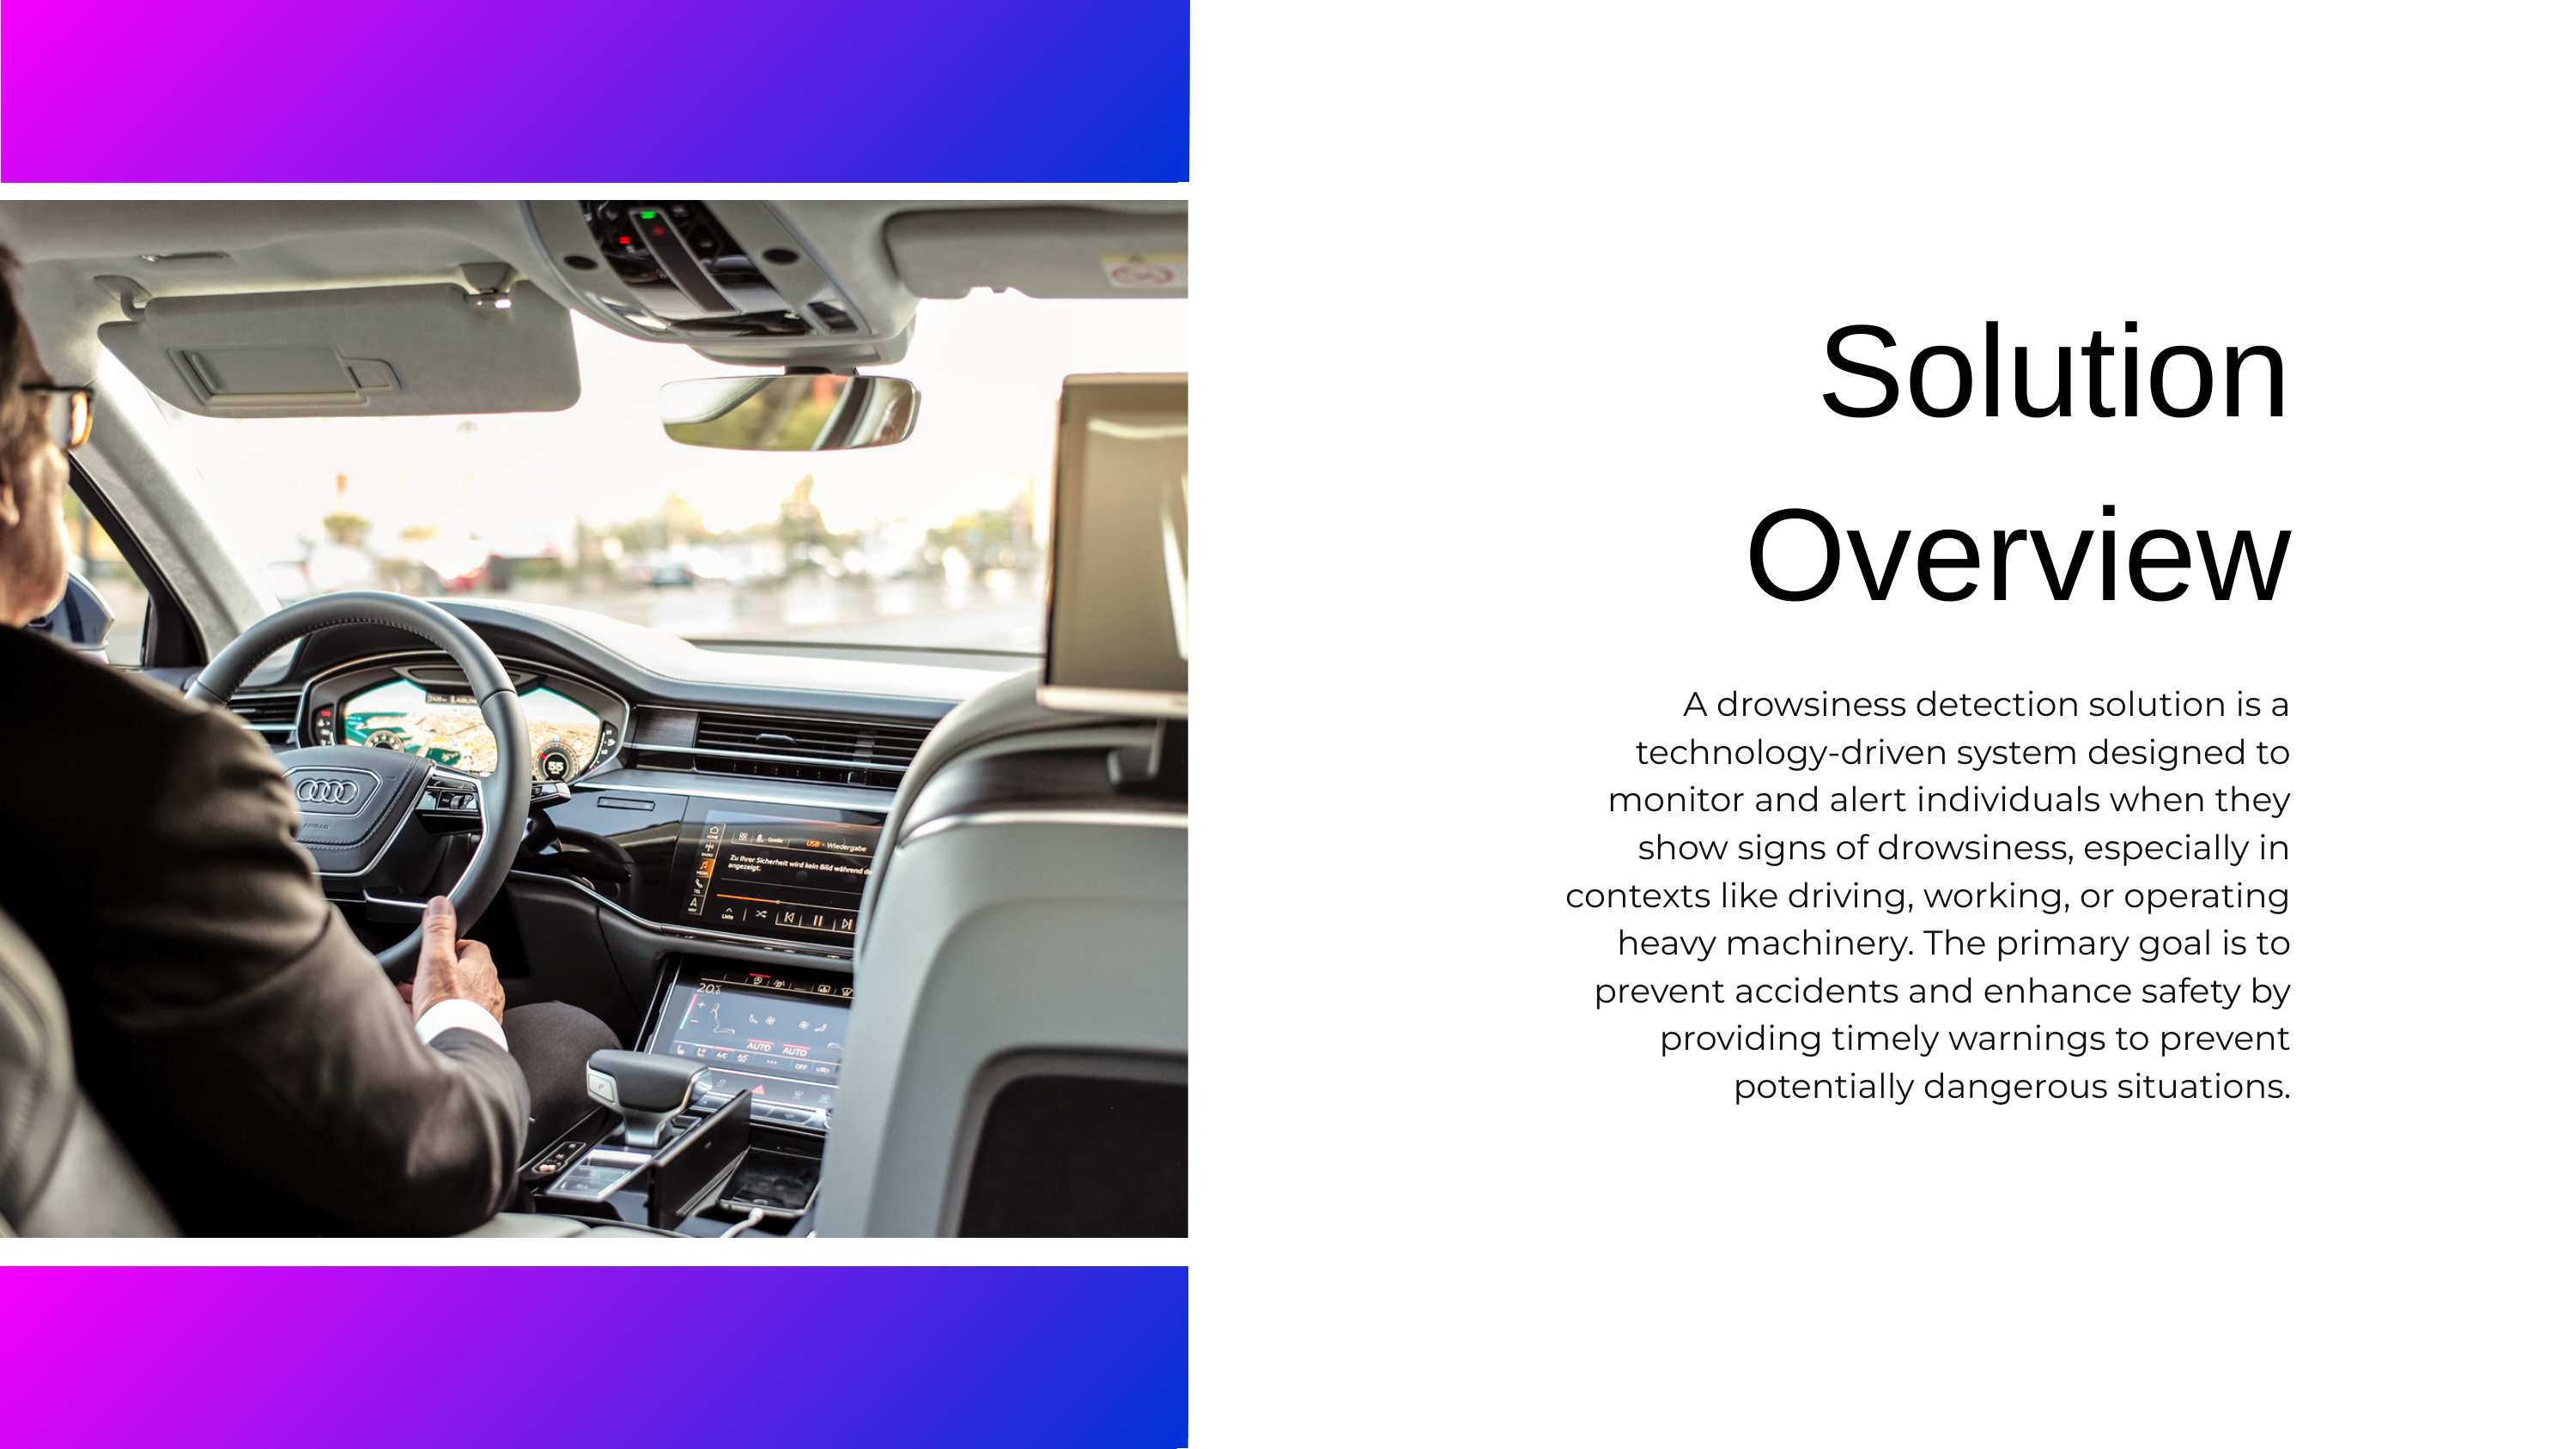

Solution Overview
A drowsiness detection solution is a technology-driven system designed to monitor and alert individuals when they show signs of drowsiness, especially in contexts like driving, working, or operating heavy machinery. The primary goal is to prevent accidents and enhance safety by providing timely warnings to prevent potentially dangerous situations.